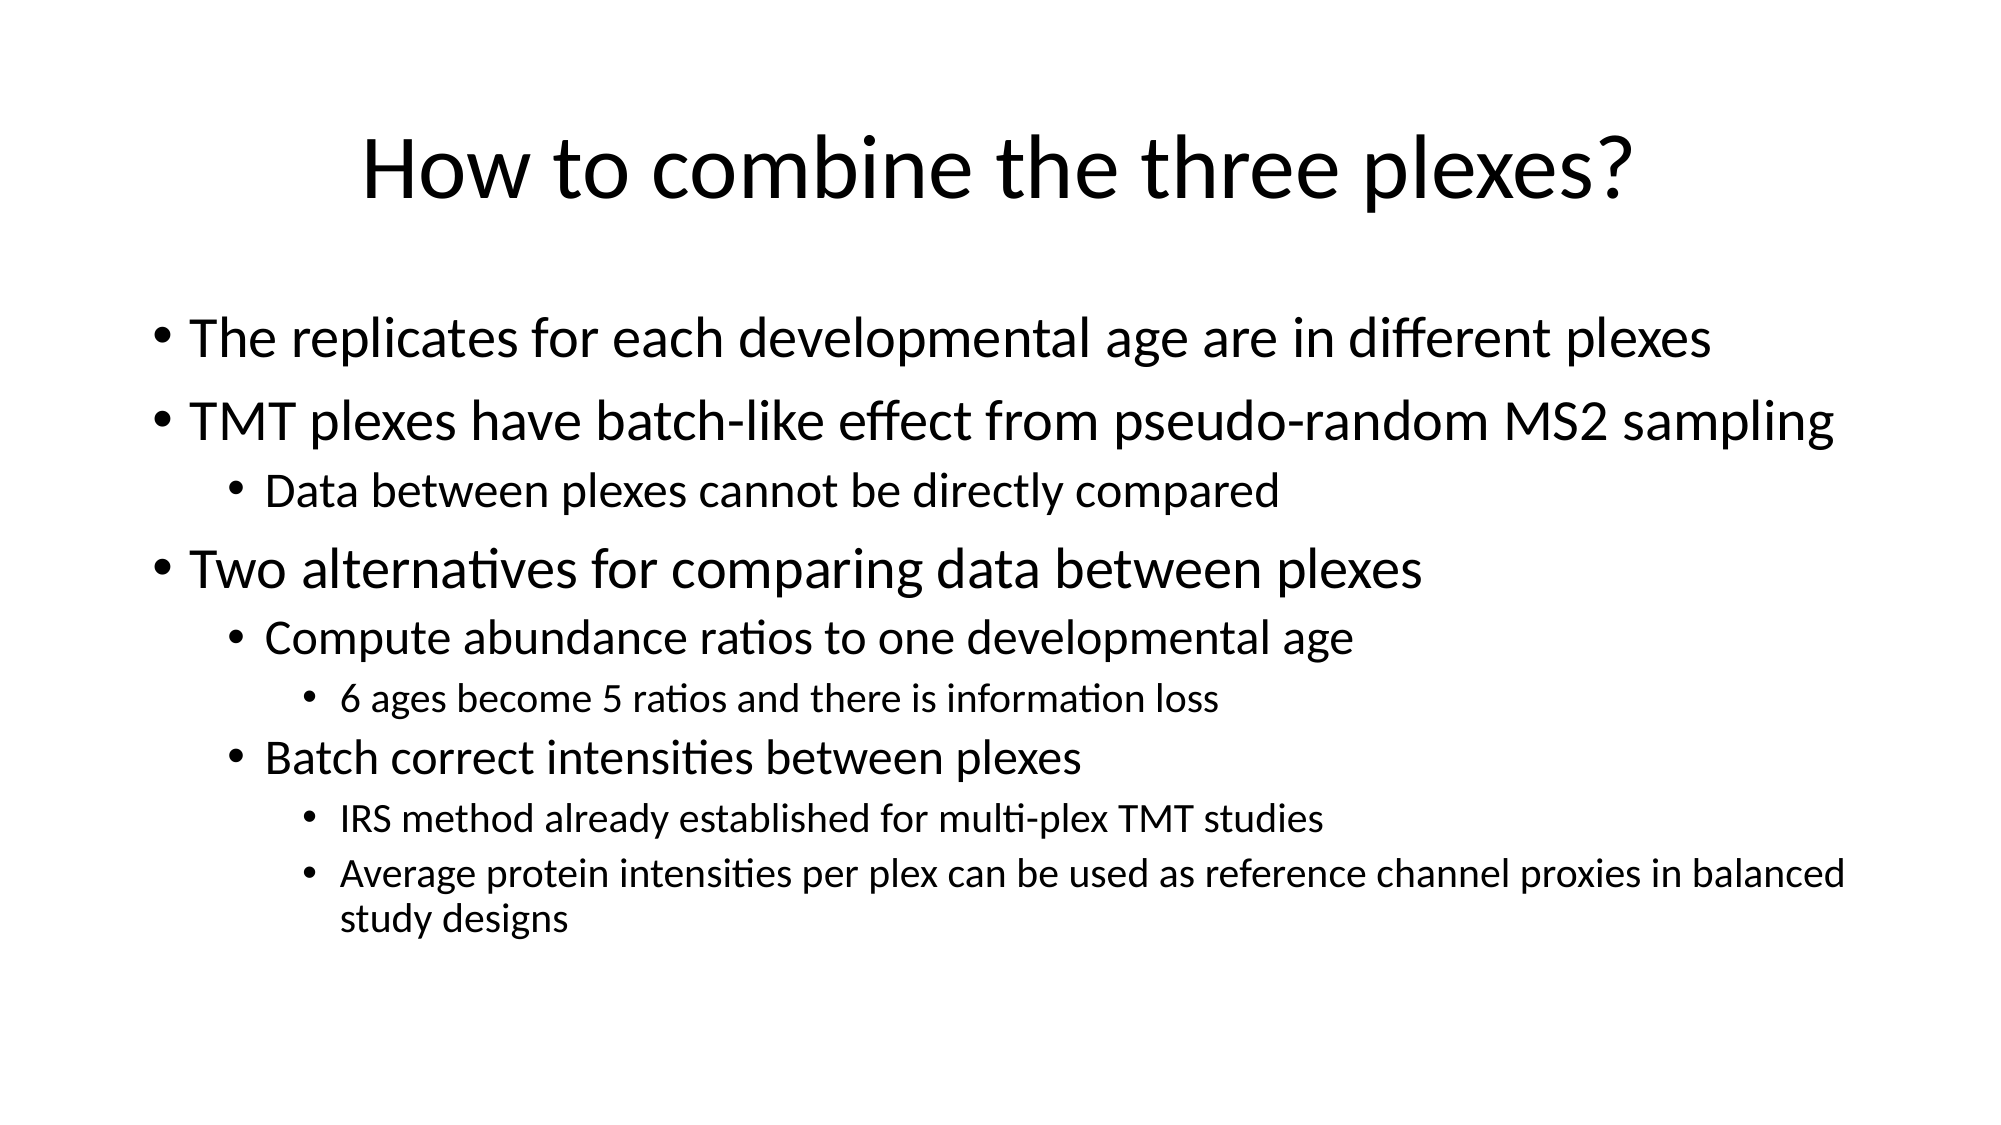

# How to combine the three plexes?
The replicates for each developmental age are in different plexes
TMT plexes have batch-like effect from pseudo-random MS2 sampling
Data between plexes cannot be directly compared
Two alternatives for comparing data between plexes
Compute abundance ratios to one developmental age
6 ages become 5 ratios and there is information loss
Batch correct intensities between plexes
IRS method already established for multi-plex TMT studies
Average protein intensities per plex can be used as reference channel proxies in balanced study designs